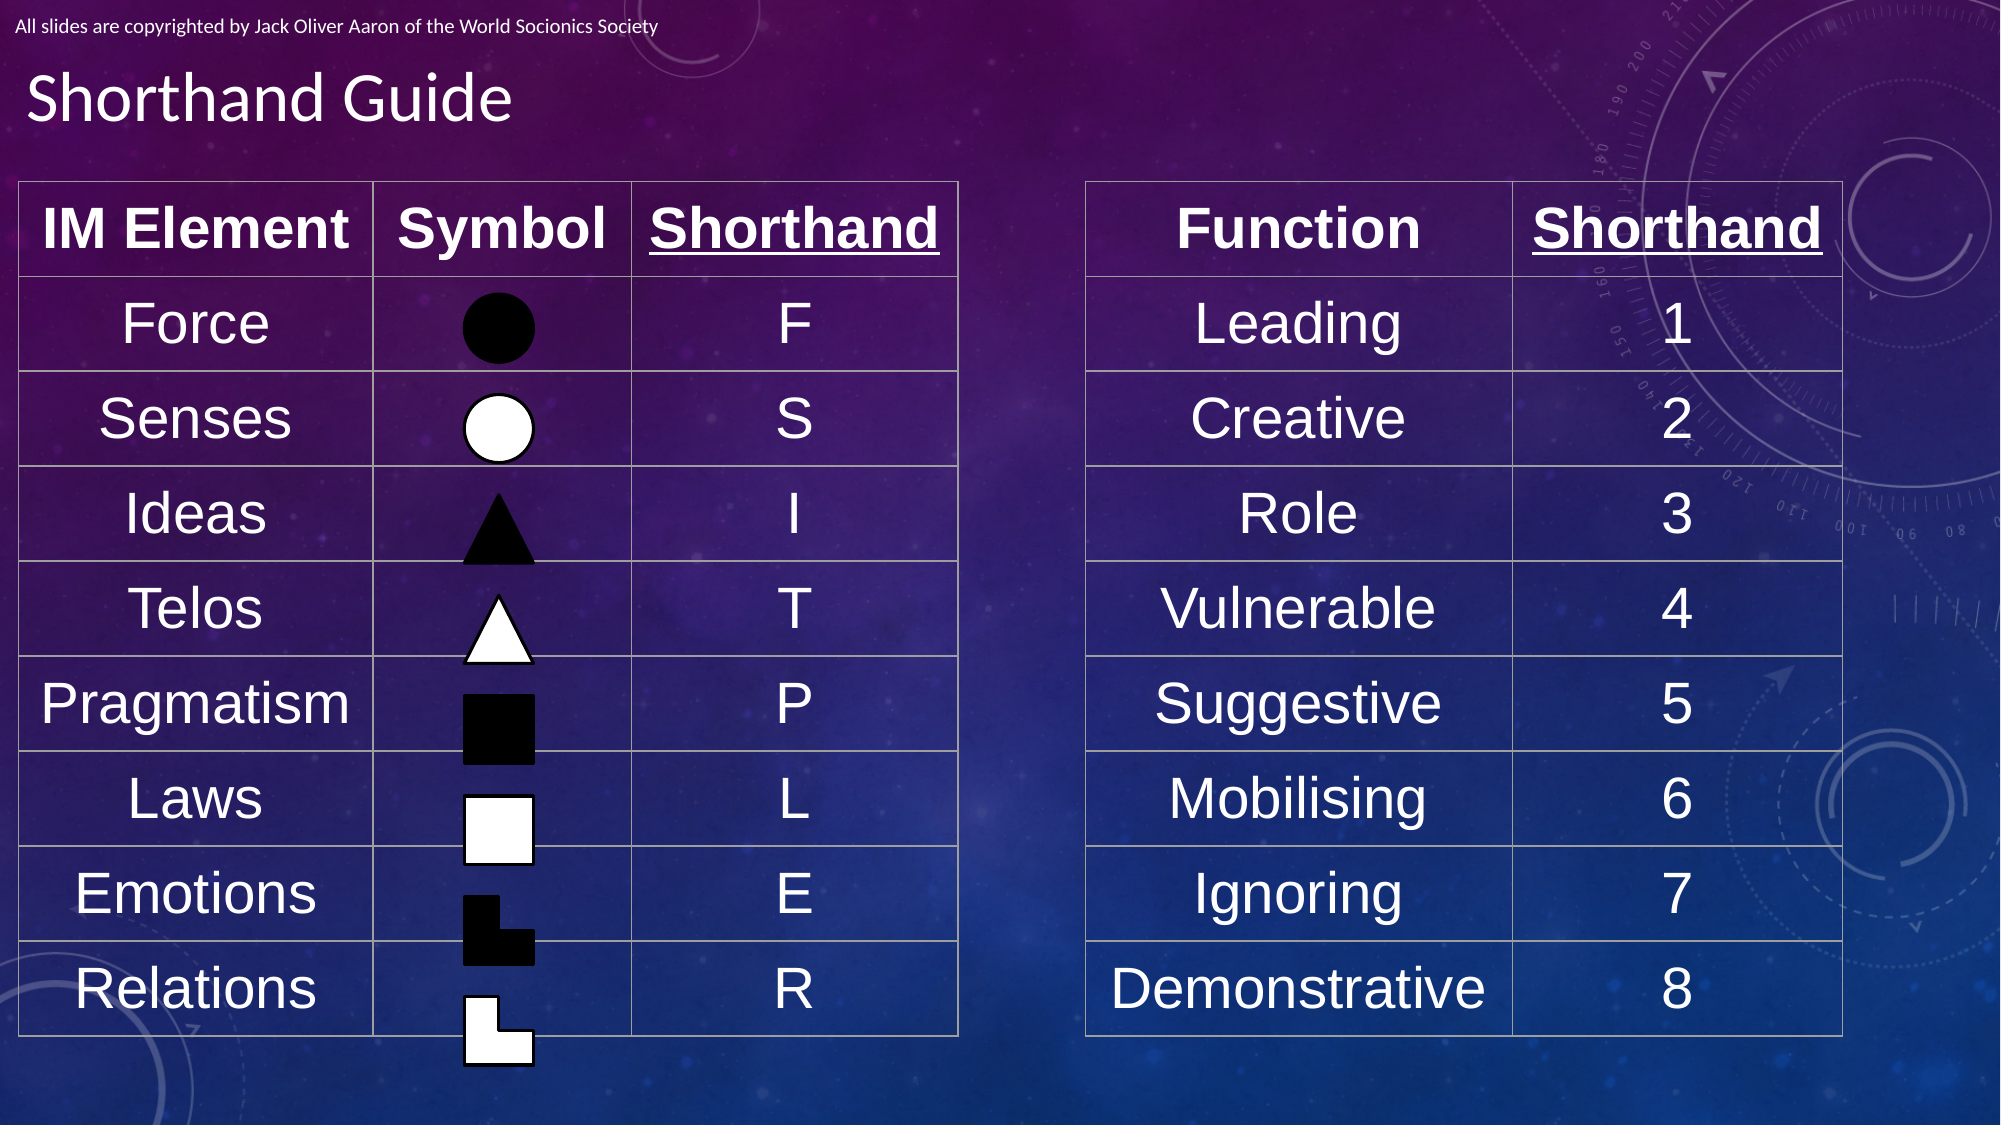

All slides are copyrighted by Jack Oliver Aaron of the World Socionics Society
# Shorthand Guide
| IM Element | Symbol | Shorthand |
| --- | --- | --- |
| Force |  | F |
| Senses |  | S |
| Ideas |  | I |
| Telos |  | T |
| Pragmatism |  | P |
| Laws |  | L |
| Emotions |  | E |
| Relations |  | R |
| Function | Shorthand |
| --- | --- |
| Leading | 1 |
| Creative | 2 |
| Role | 3 |
| Vulnerable | 4 |
| Suggestive | 5 |
| Mobilising | 6 |
| Ignoring | 7 |
| Demonstrative | 8 |